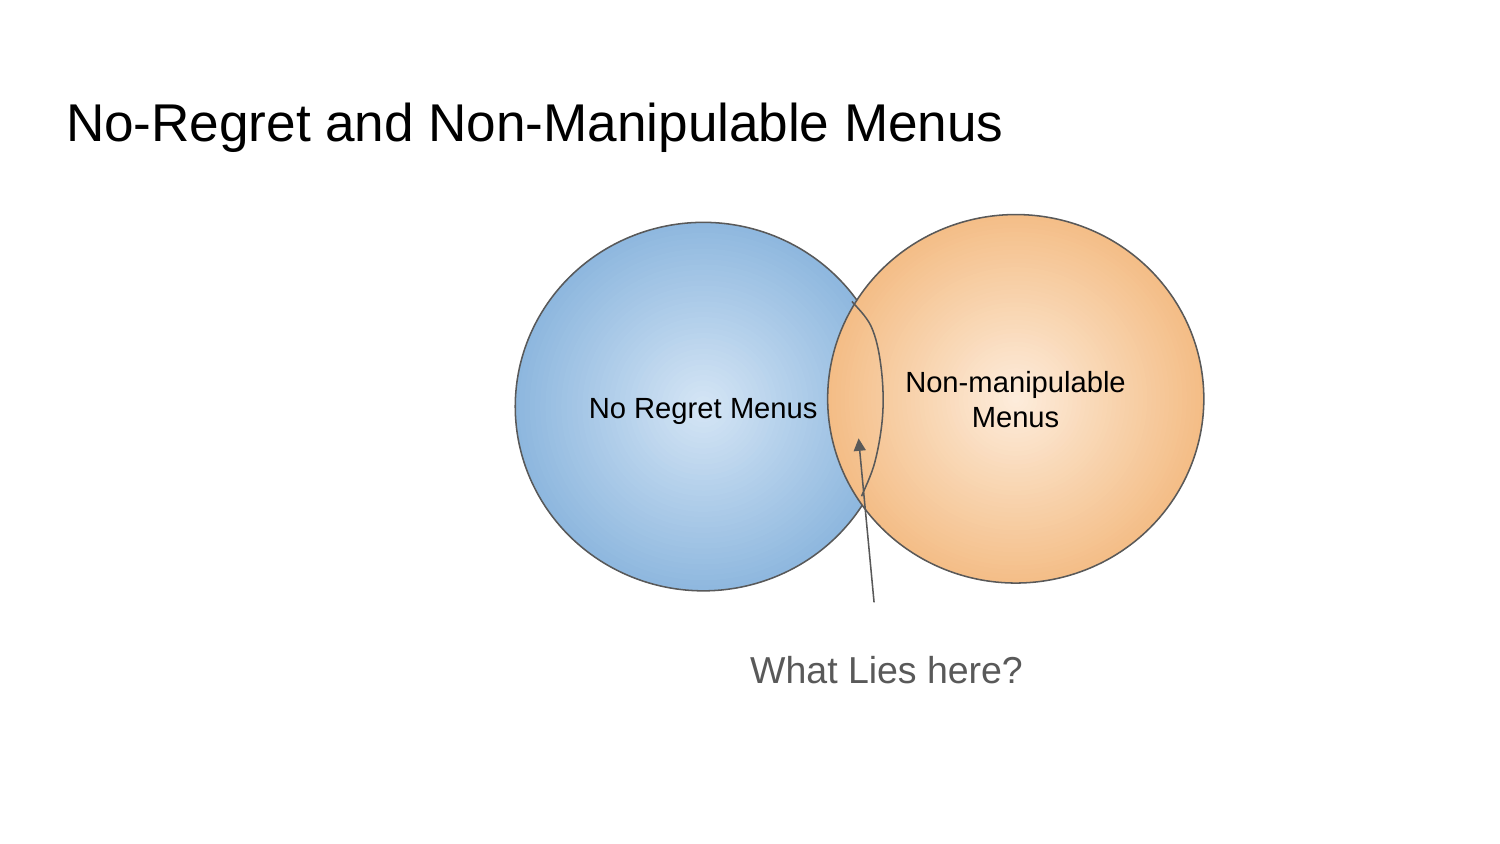

# No-Regret and Non-Manipulable Menus
Non-manipulable Menus
No Regret Menus

What Lies here?